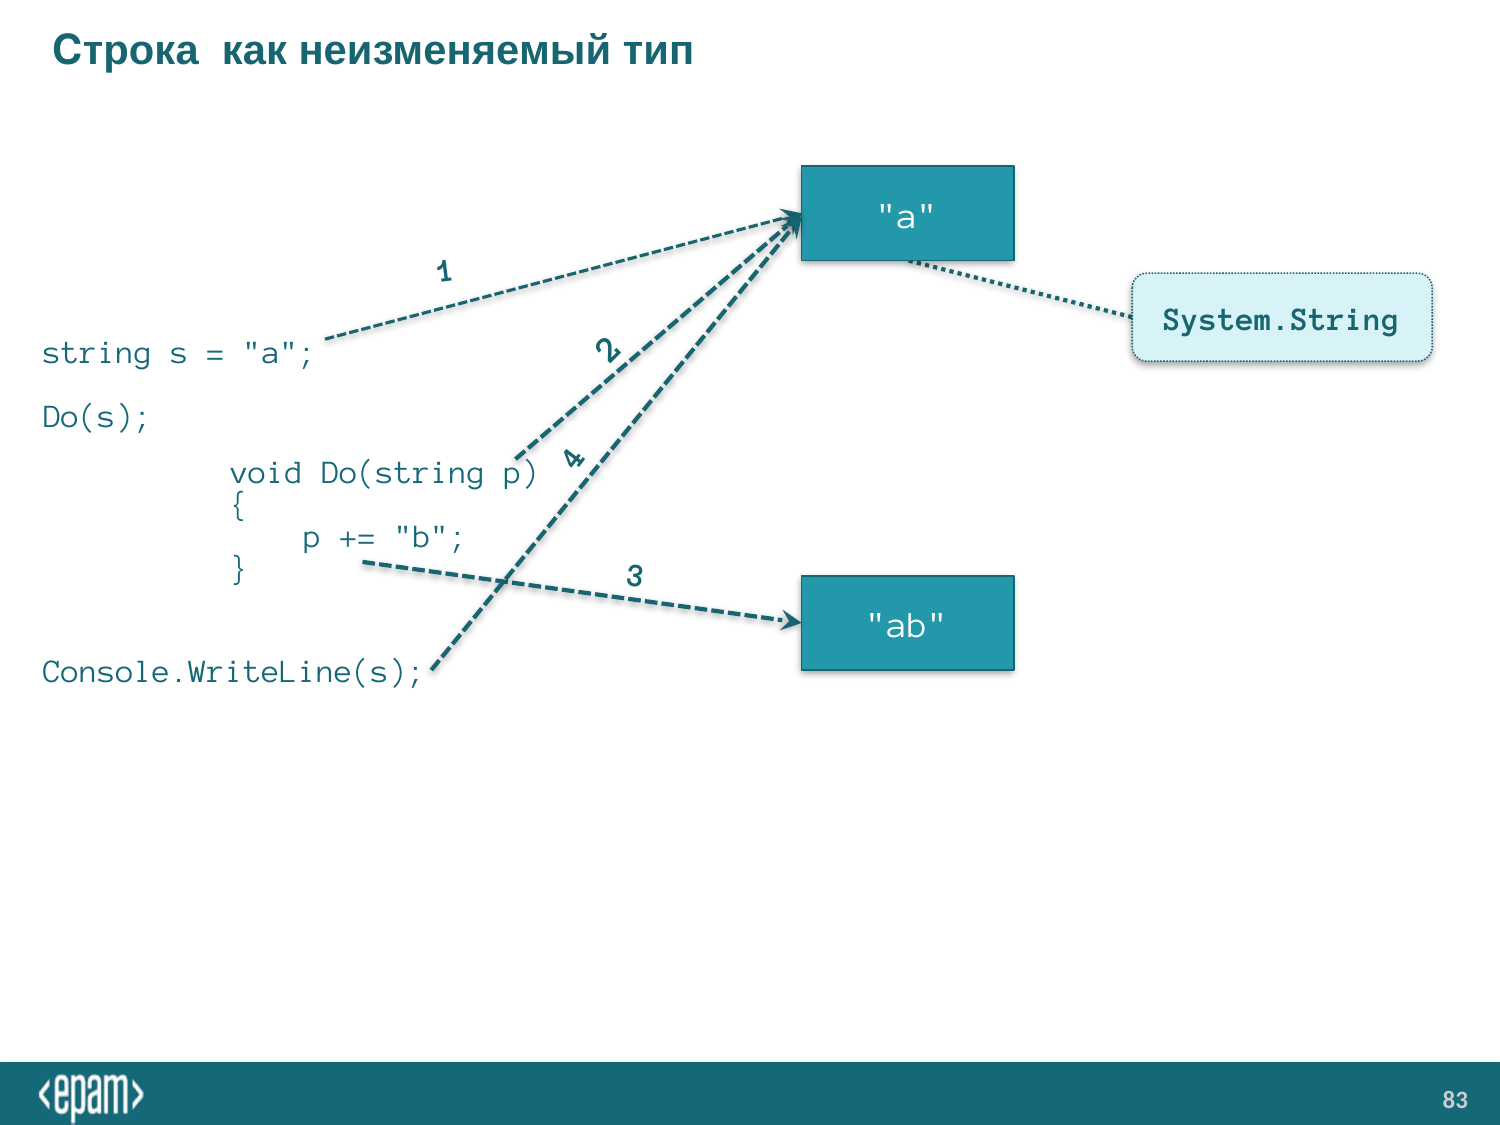

# Cтрока  как неизменяемый тип

string s = "a";

Do(s);

Console.WriteLine(s);
"a"
1
System.String
2
4
void Do(string p)
{
    p += "b";
}
3
"ab"